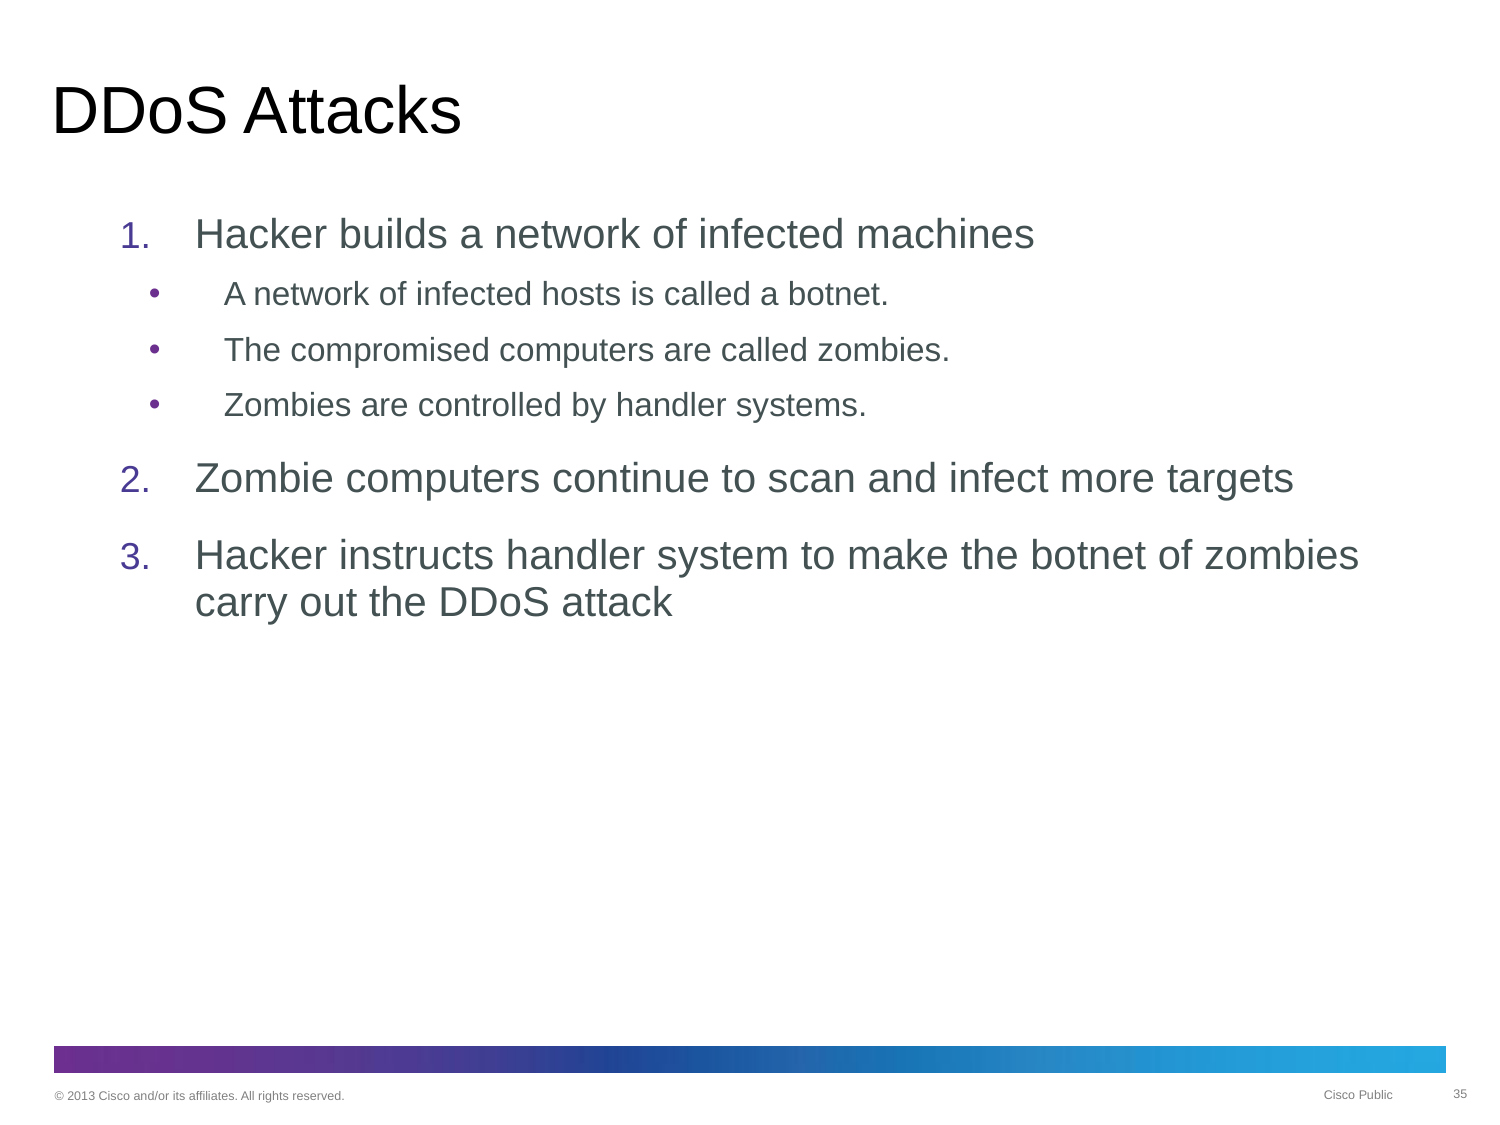

# DDoS Attacks
Hacker builds a network of infected machines
A network of infected hosts is called a botnet.
The compromised computers are called zombies.
Zombies are controlled by handler systems.
Zombie computers continue to scan and infect more targets
Hacker instructs handler system to make the botnet of zombies carry out the DDoS attack